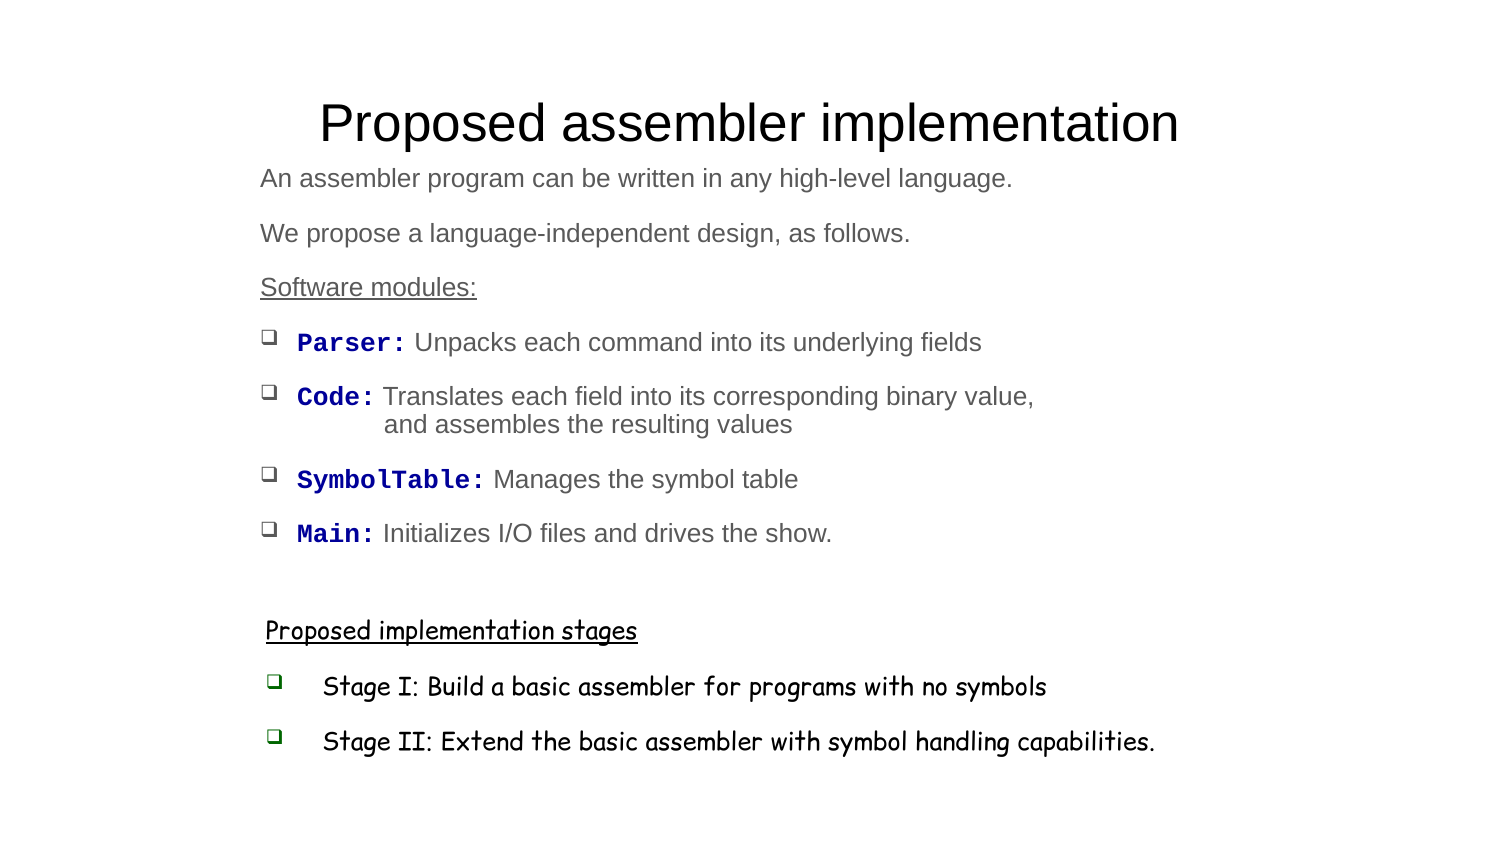

# Proposed assembler implementation
An assembler program can be written in any high-level language.
We propose a language-independent design, as follows.
Software modules:
Parser: Unpacks each command into its underlying fields
Code: Translates each field into its corresponding binary value,
            and assembles the resulting values
SymbolTable: Manages the symbol table
Main: Initializes I/O files and drives the show.
Proposed implementation stages
Stage I: Build a basic assembler for programs with no symbols
Stage II: Extend the basic assembler with symbol handling capabilities.